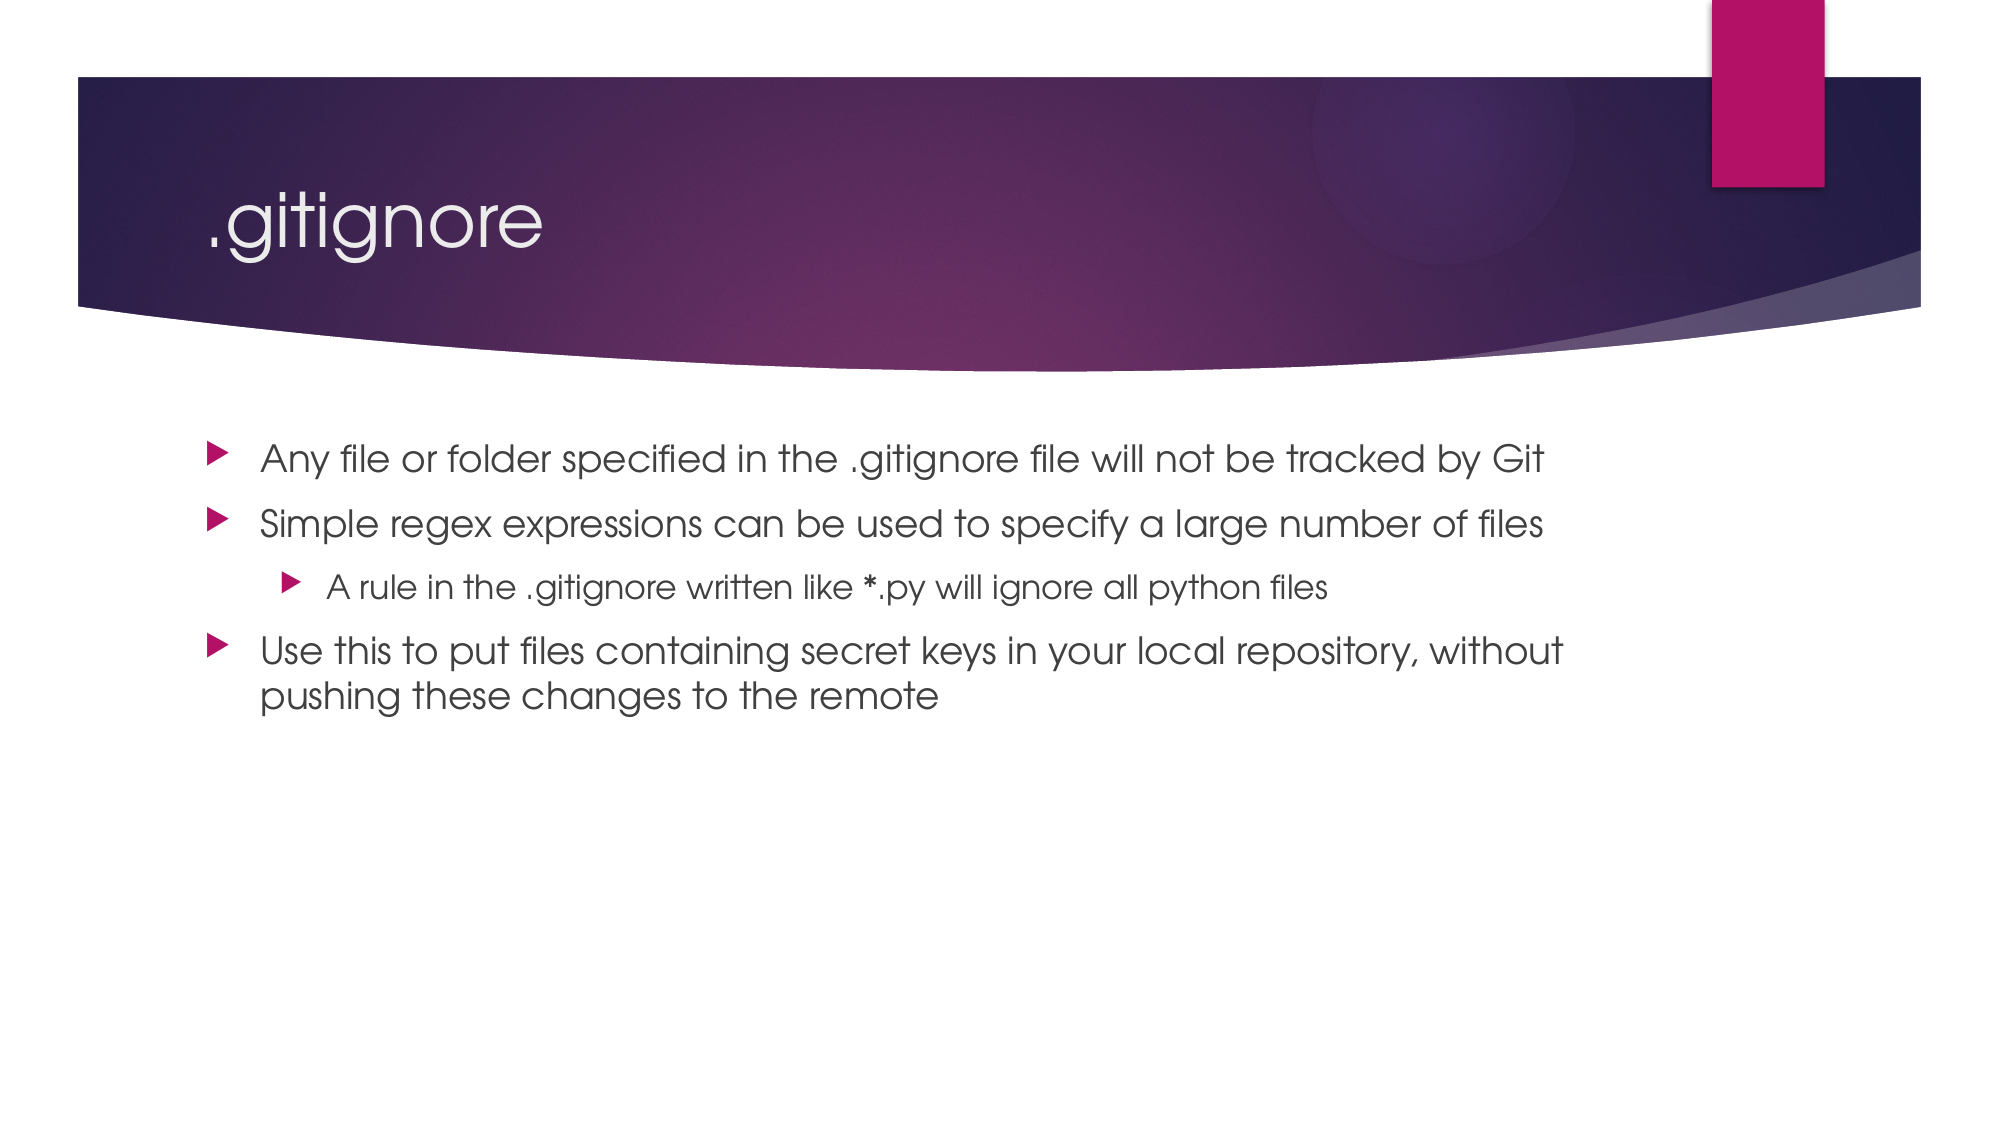

# .gitignore
Any file or folder specified in the .gitignore file will not be tracked by Git
Simple regex expressions can be used to specify a large number of files
A rule in the .gitignore written like *.py will ignore all python files
Use this to put files containing secret keys in your local repository, without pushing these changes to the remote